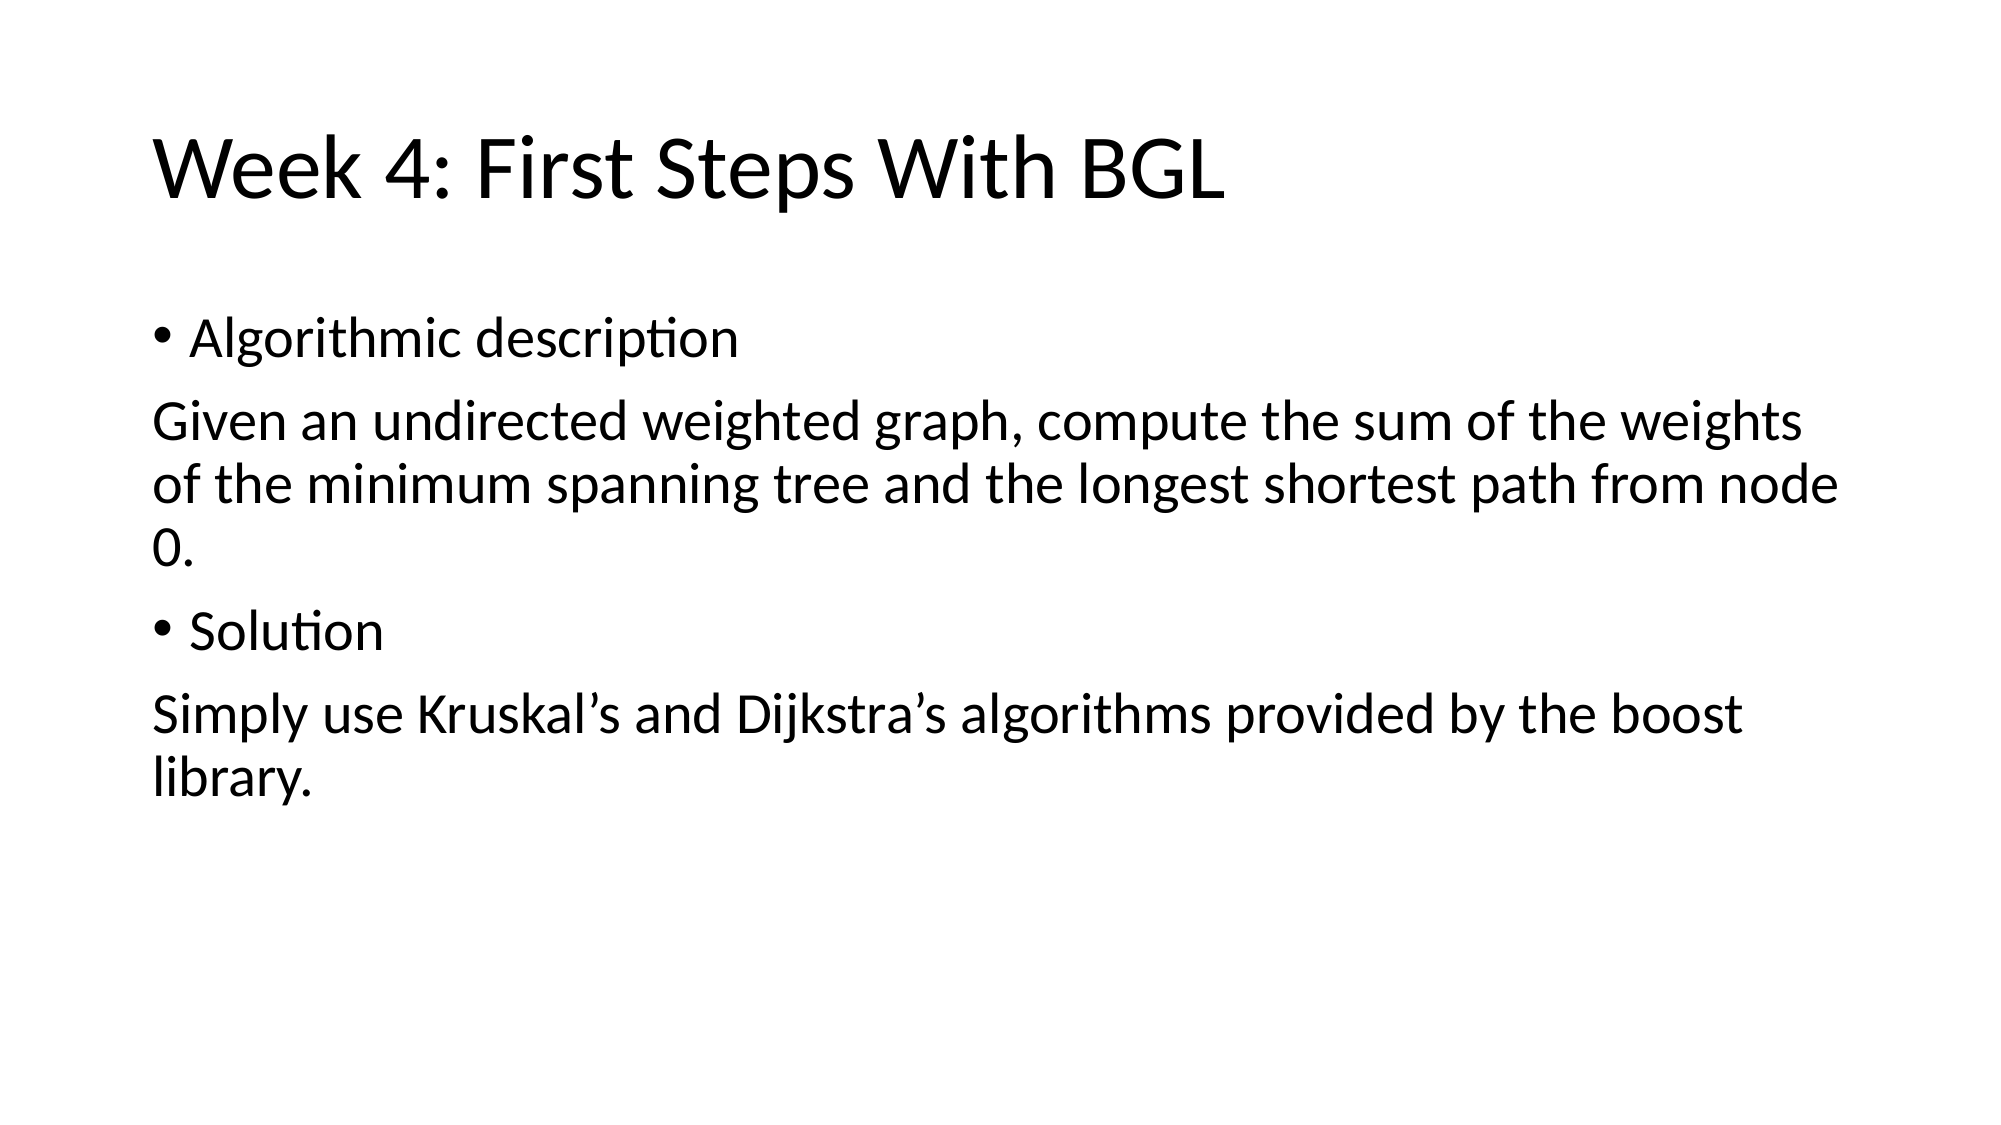

# Week 4: First Steps With BGL
Algorithmic description
Given an undirected weighted graph, compute the sum of the weights of the minimum spanning tree and the longest shortest path from node 0.
Solution
Simply use Kruskal’s and Dijkstra’s algorithms provided by the boost library.